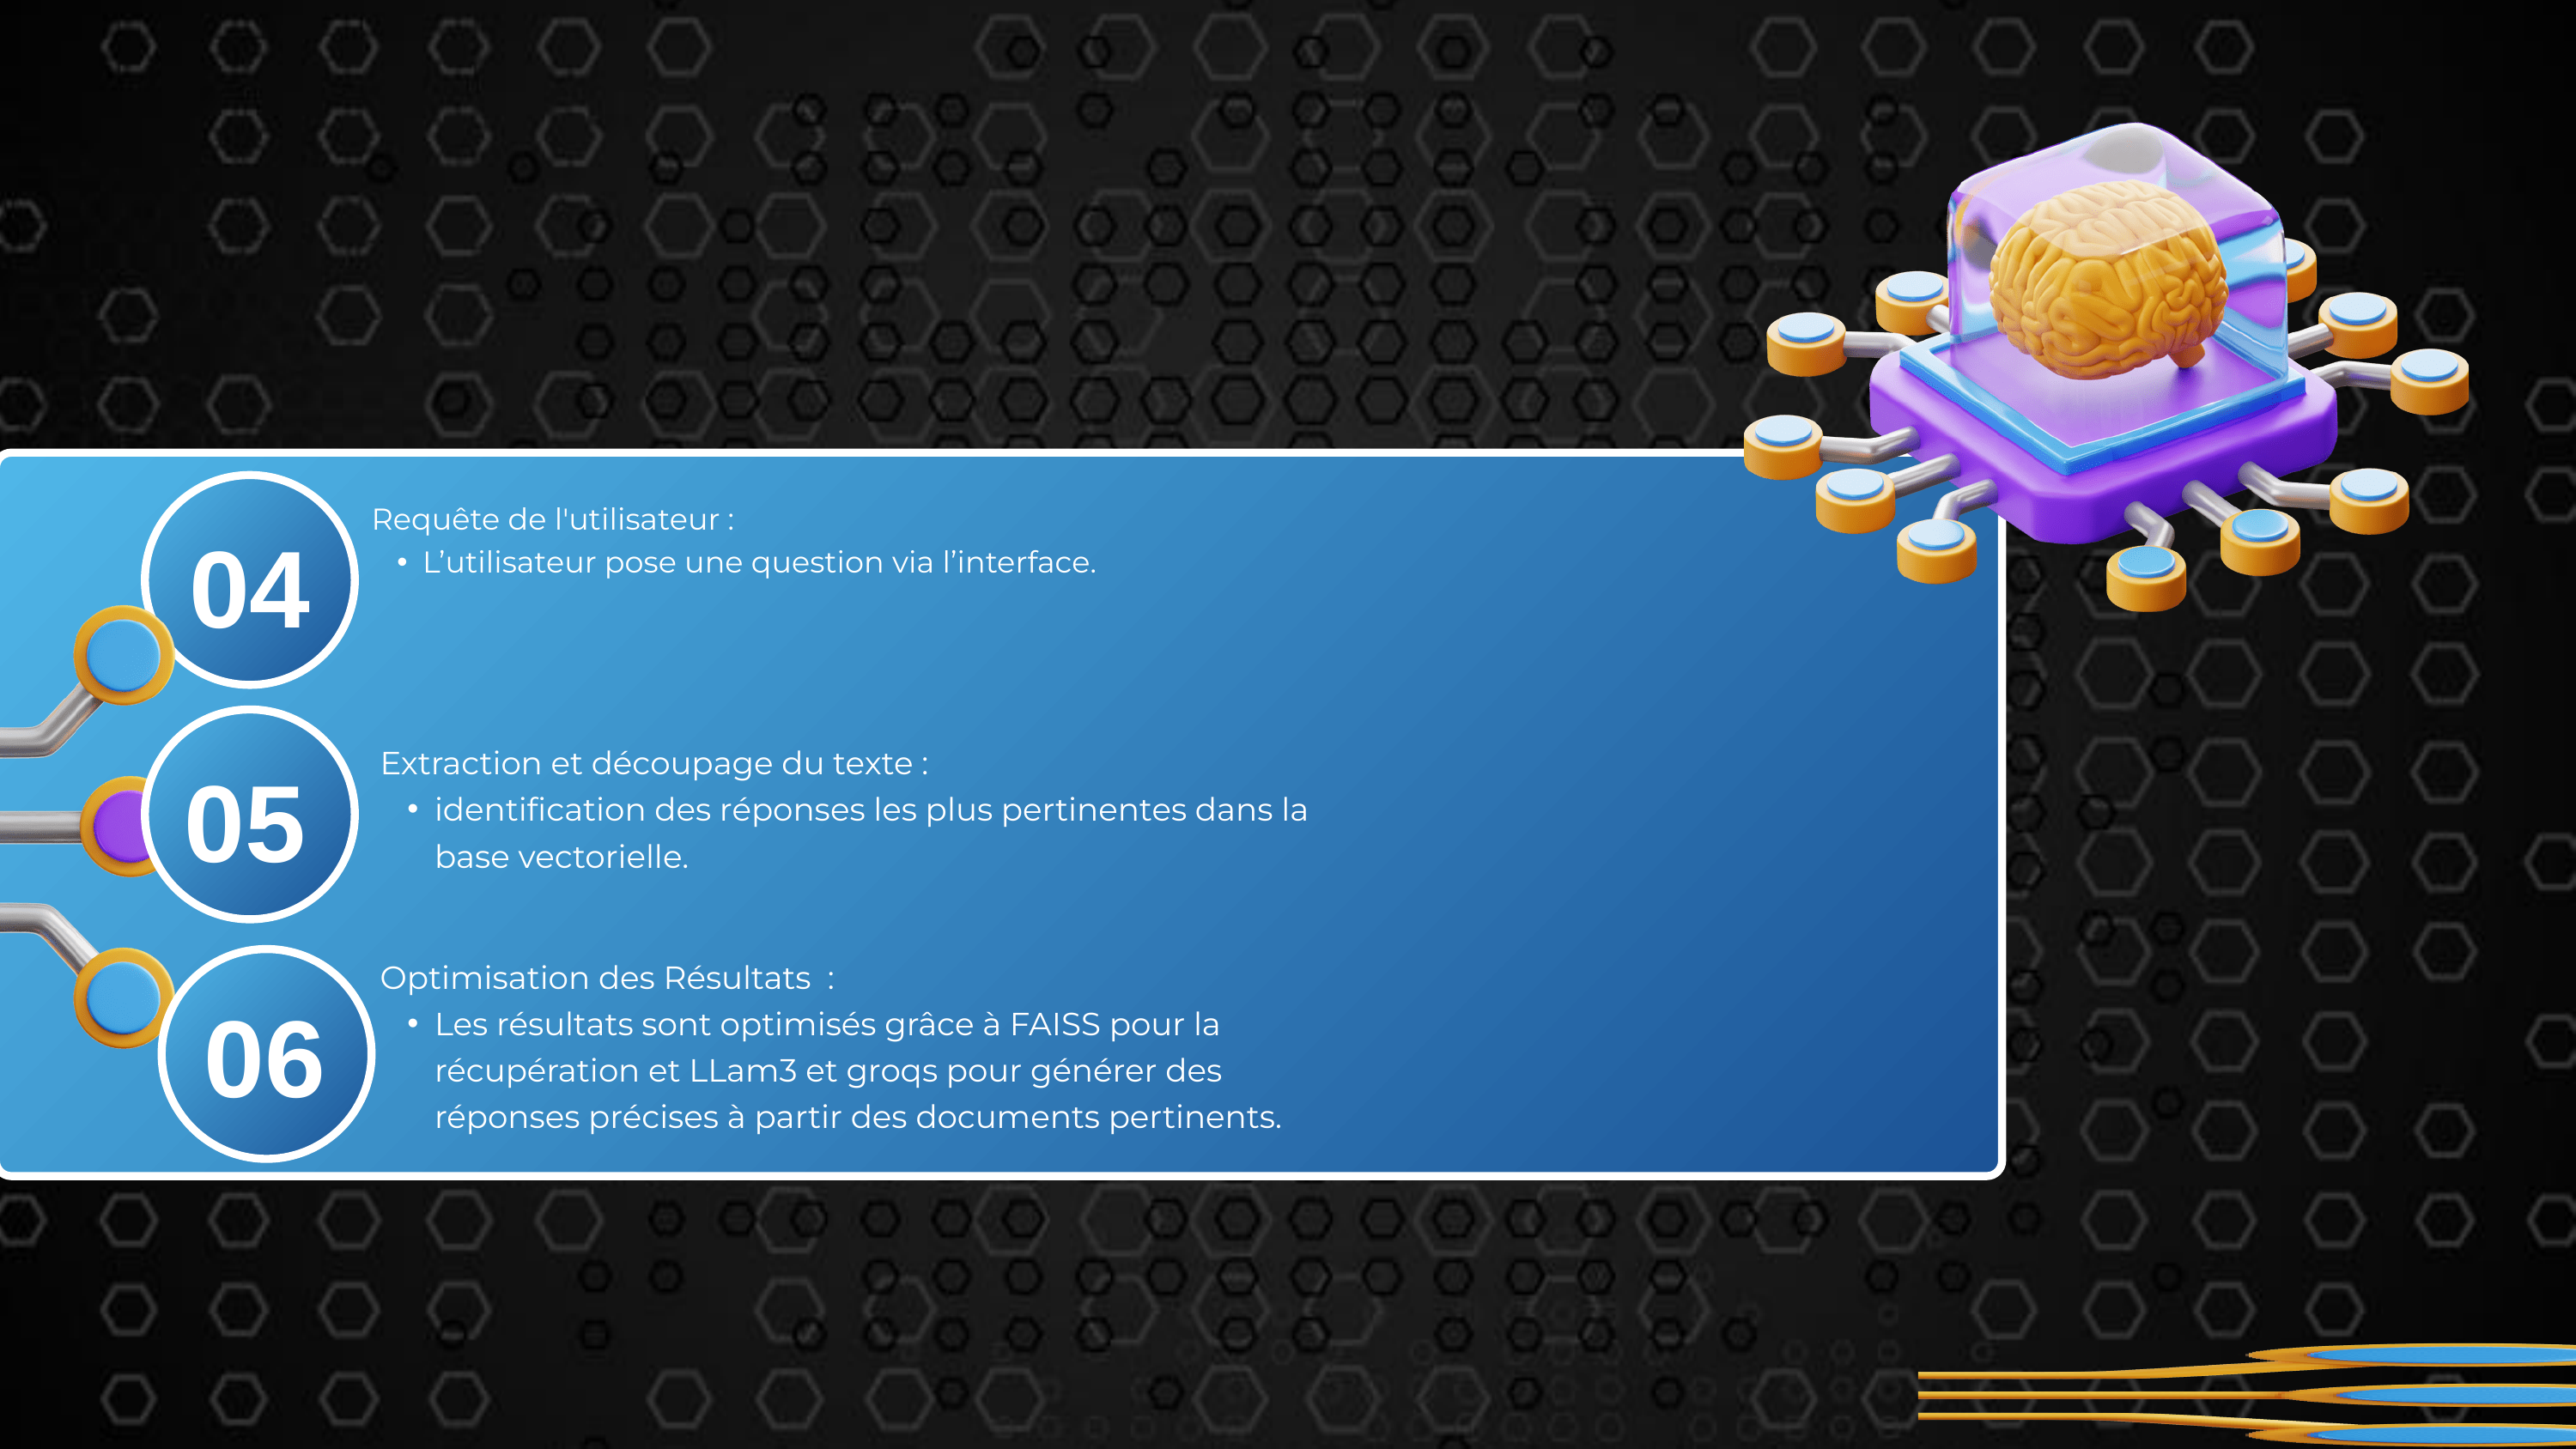

Requête de l'utilisateur :
L’utilisateur pose une question via l’interface.

04

05
Extraction et découpage du texte :
identification des réponses les plus pertinentes dans la base vectorielle.

Optimisation des Résultats  :
Les résultats sont optimisés grâce à FAISS pour la récupération et LLam3 et groqs pour générer des réponses précises à partir des documents pertinents.

06